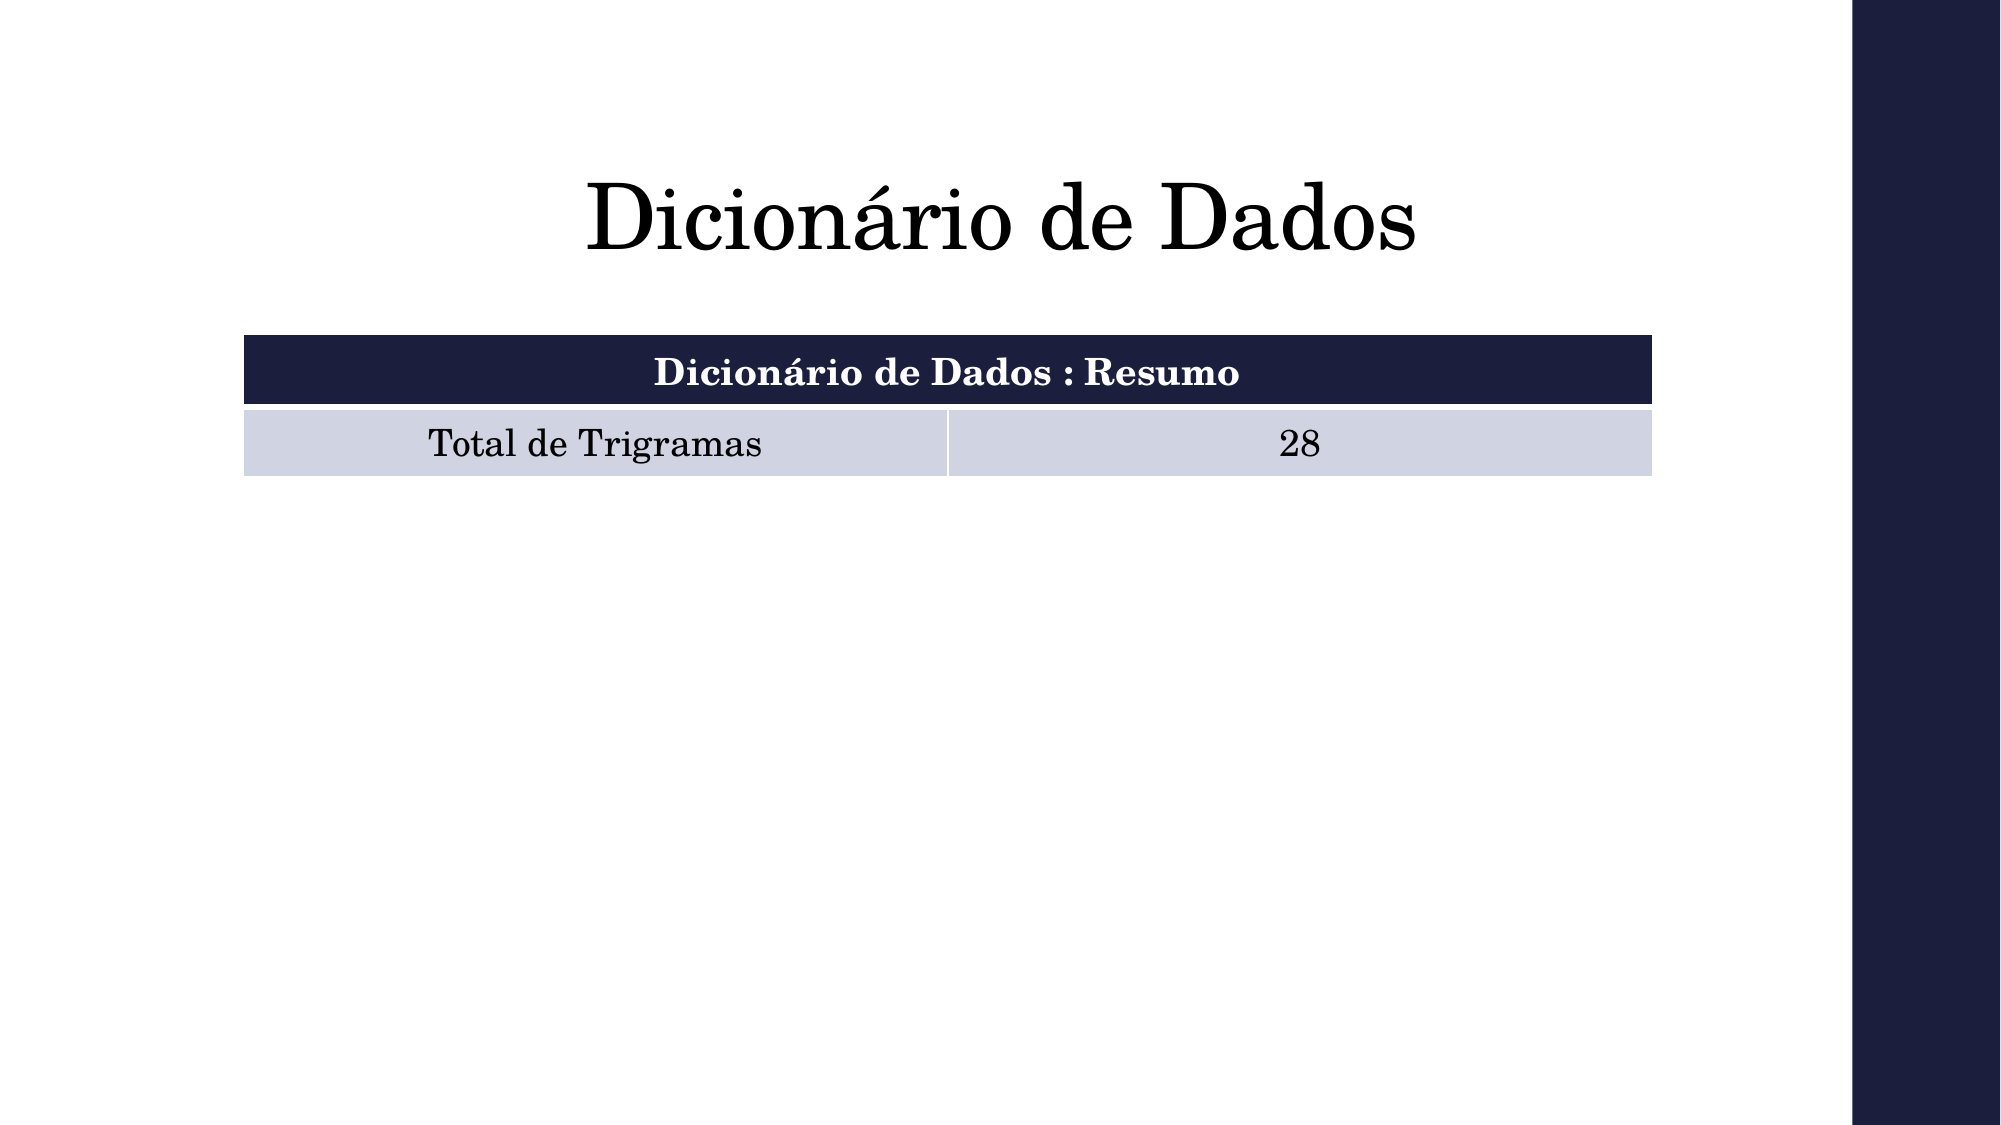

# Dicionário de Dados
| Dicionário de Dados : Resumo |  |
| --- | --- |
| Total de Trigramas | 28 |